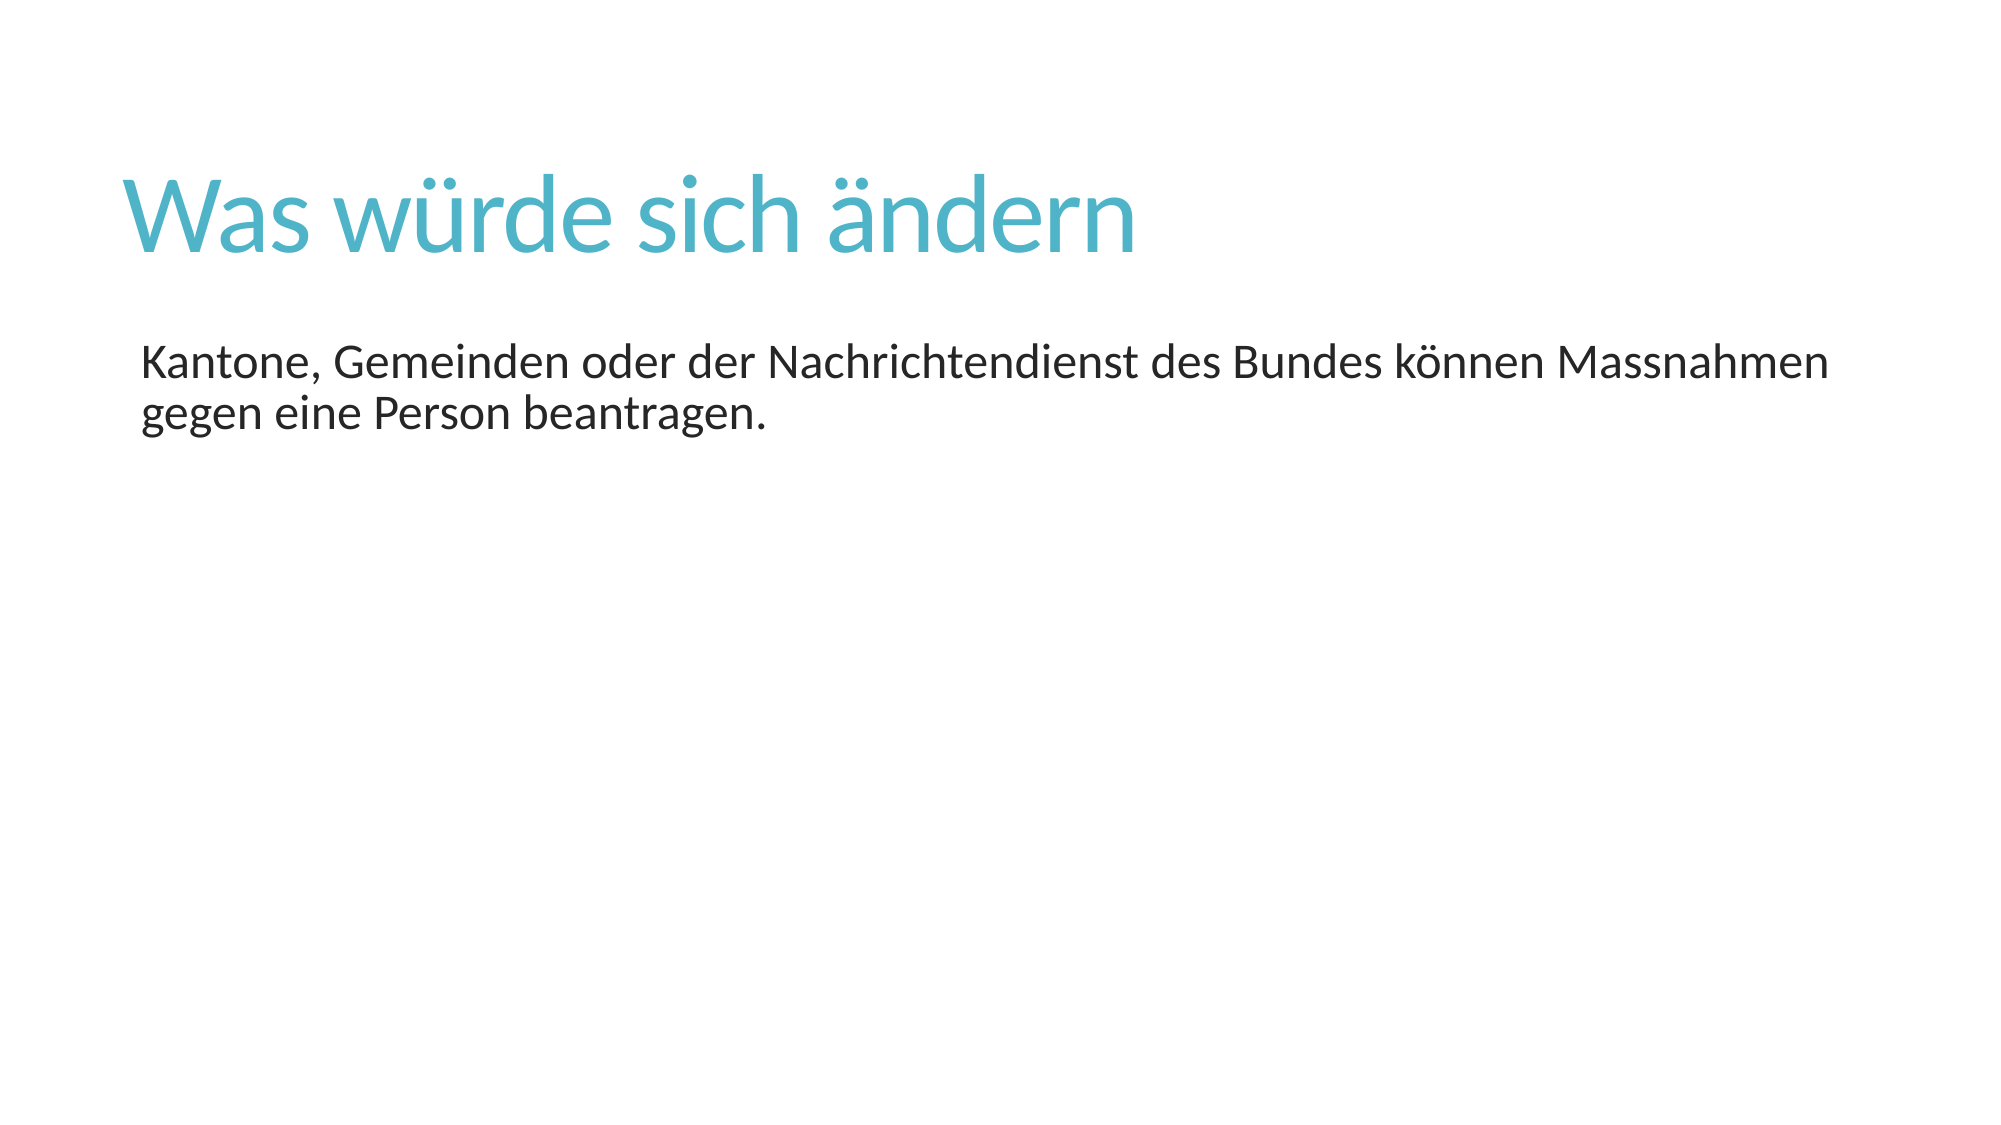

# Was würde sich ändern
Kantone, Gemeinden oder der Nachrichtendienst des Bundes können Massnahmen gegen eine Person beantragen.